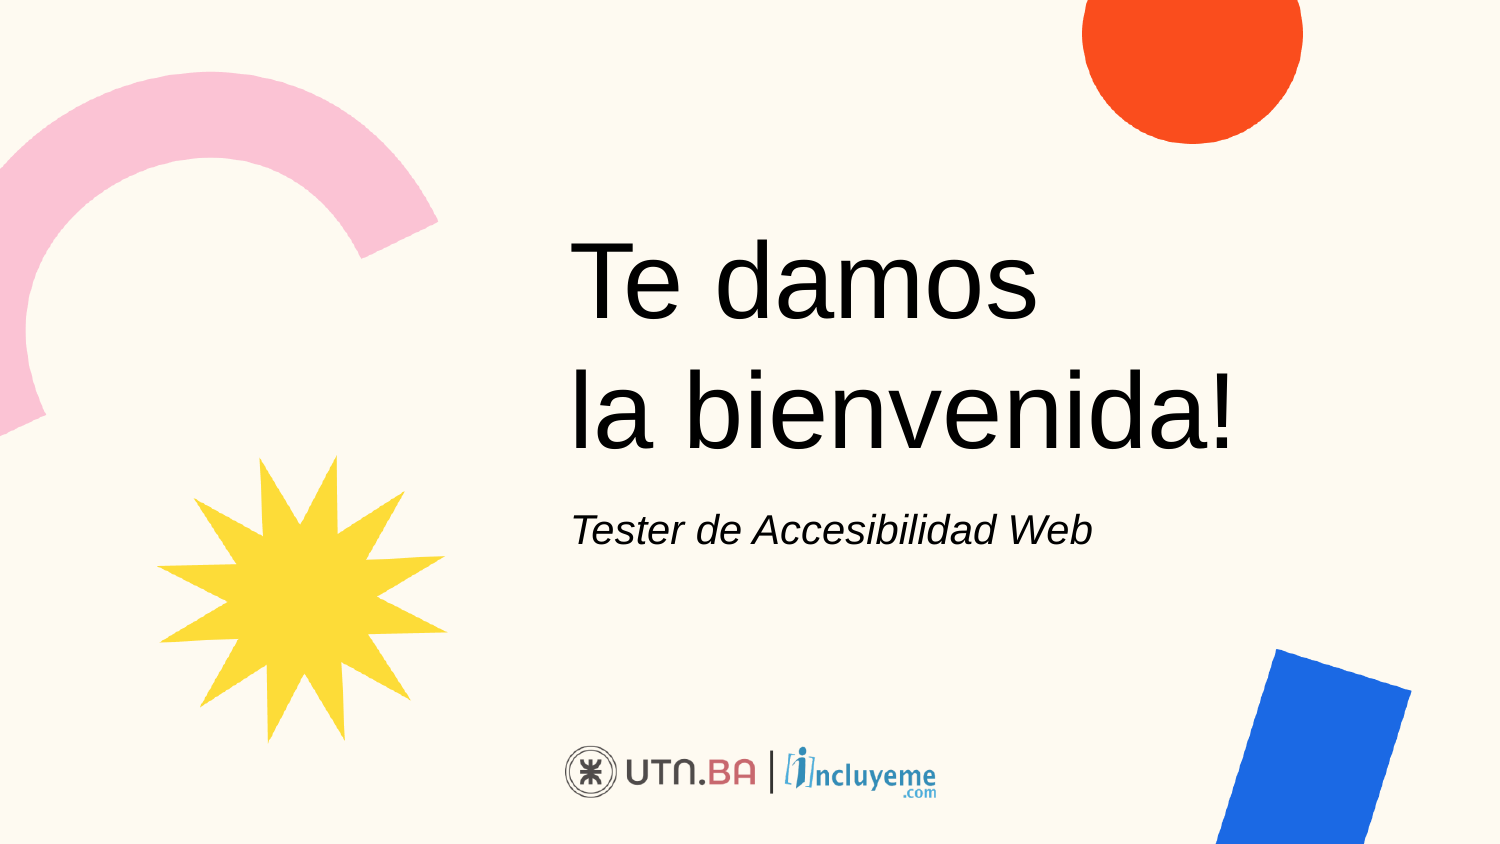

Te damos
la bienvenida!
Tester de Accesibilidad Web